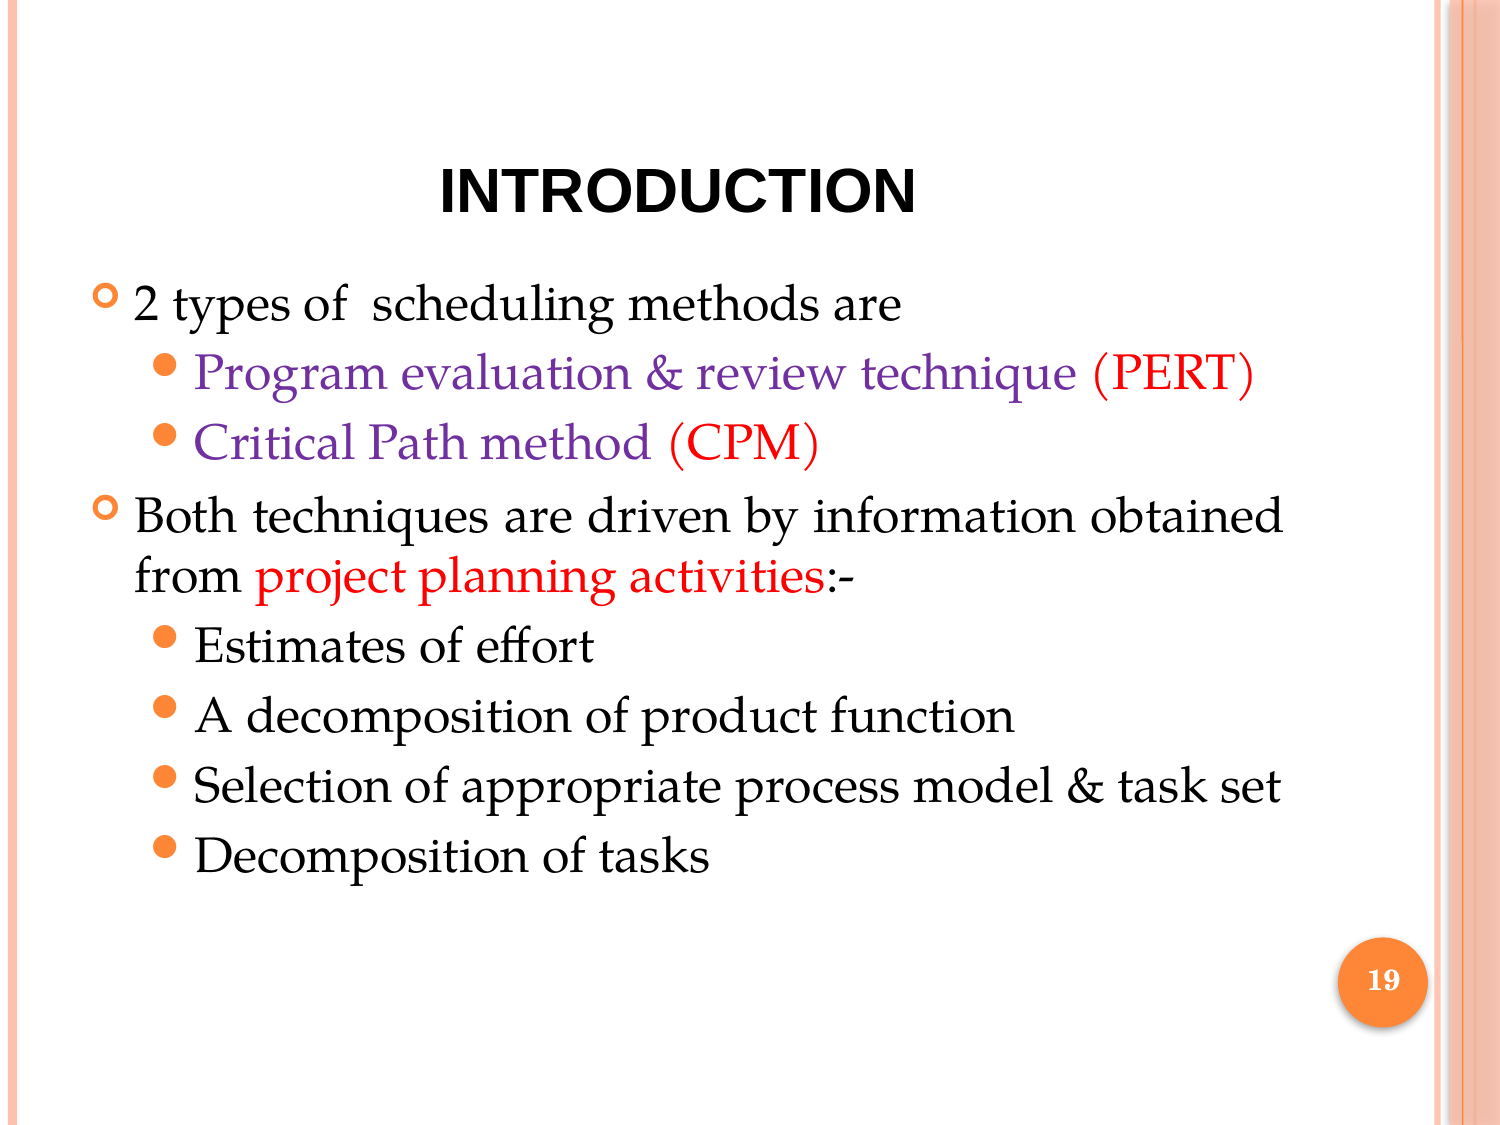

# INTRODUCTION
2 types of  scheduling methods are
Program evaluation & review technique (PERT)
Critical Path method (CPM)
Both techniques are driven by information obtained from project planning activities:-
Estimates of effort
A decomposition of product function
Selection of appropriate process model & task set
Decomposition of tasks

19